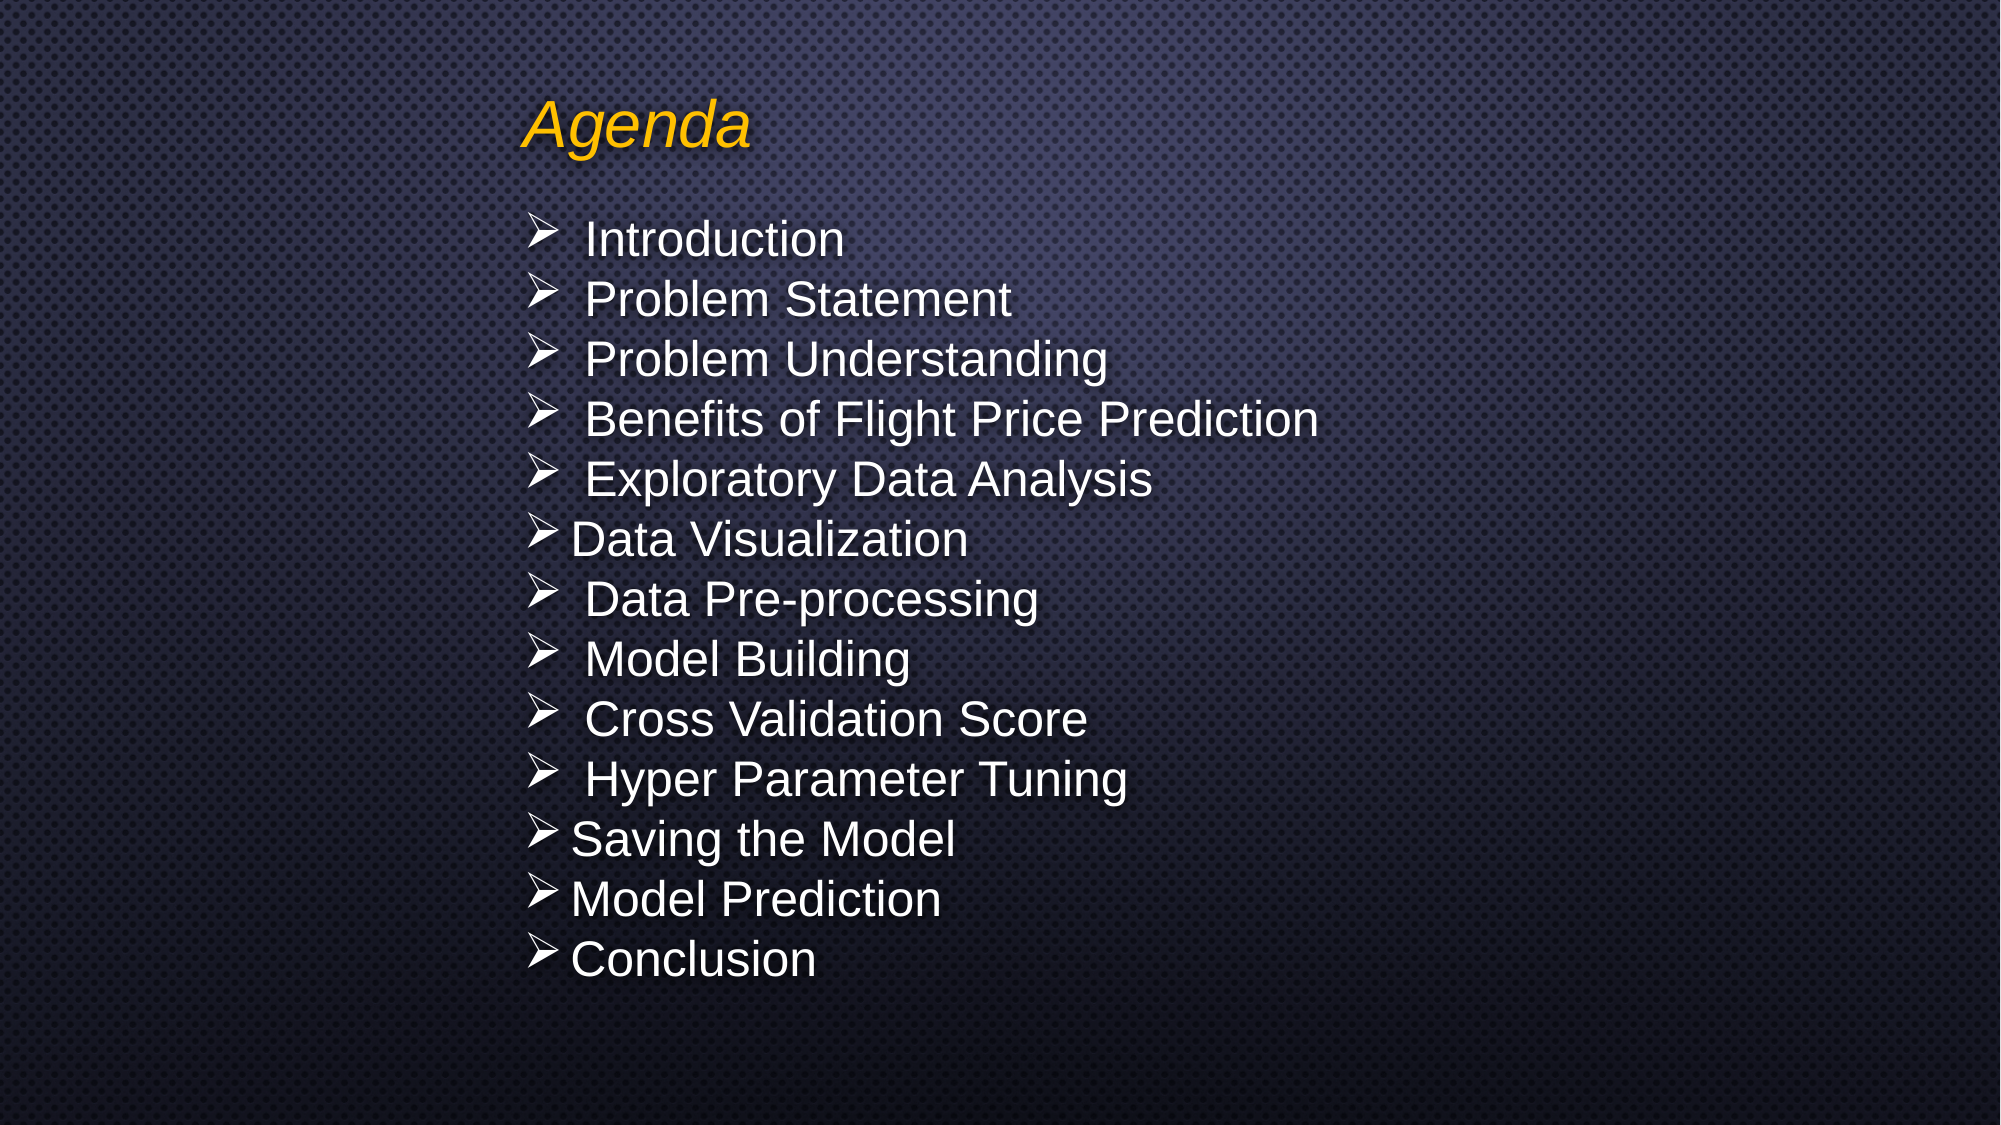

Agenda

 Introduction
 Problem Statement
 Problem Understanding
 Benefits of Flight Price Prediction
 Exploratory Data Analysis
Data Visualization
 Data Pre-processing
 Model Building
 Cross Validation Score
 Hyper Parameter Tuning
Saving the Model
Model Prediction
Conclusion